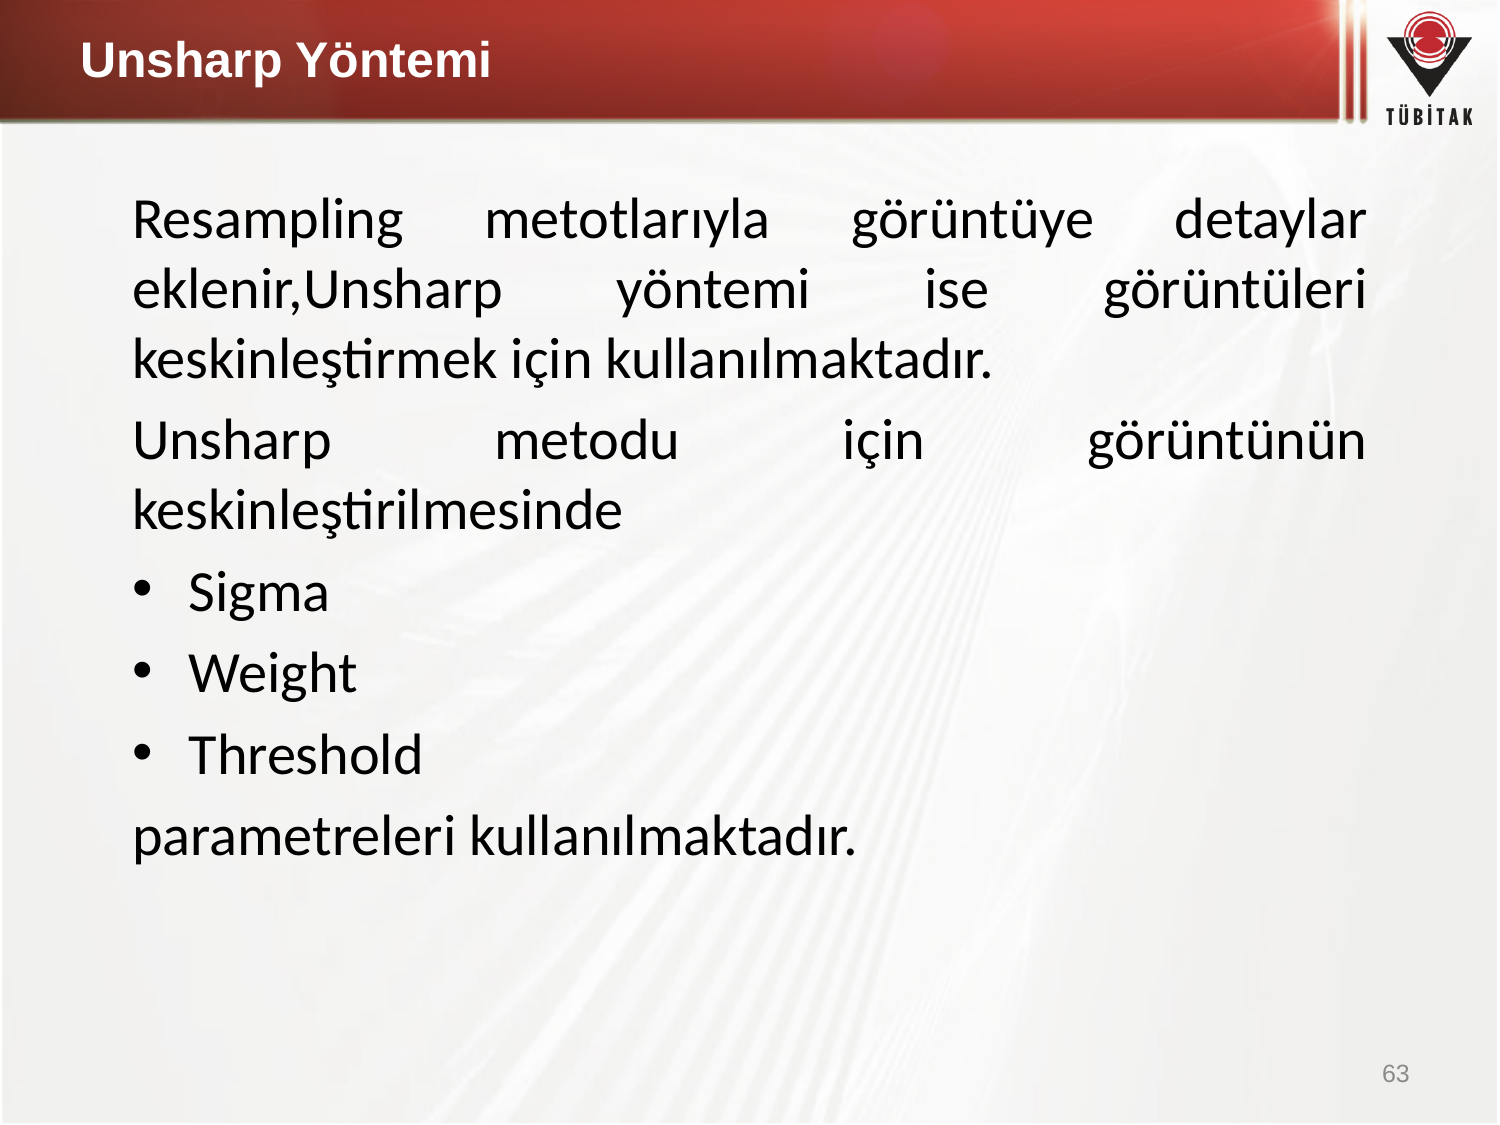

# Unsharp Yöntemi
Resampling metotlarıyla görüntüye detaylar eklenir,Unsharp yöntemi ise görüntüleri keskinleştirmek için kullanılmaktadır.
Unsharp metodu için görüntünün keskinleştirilmesinde
Sigma
Weight
Threshold
parametreleri kullanılmaktadır.
63